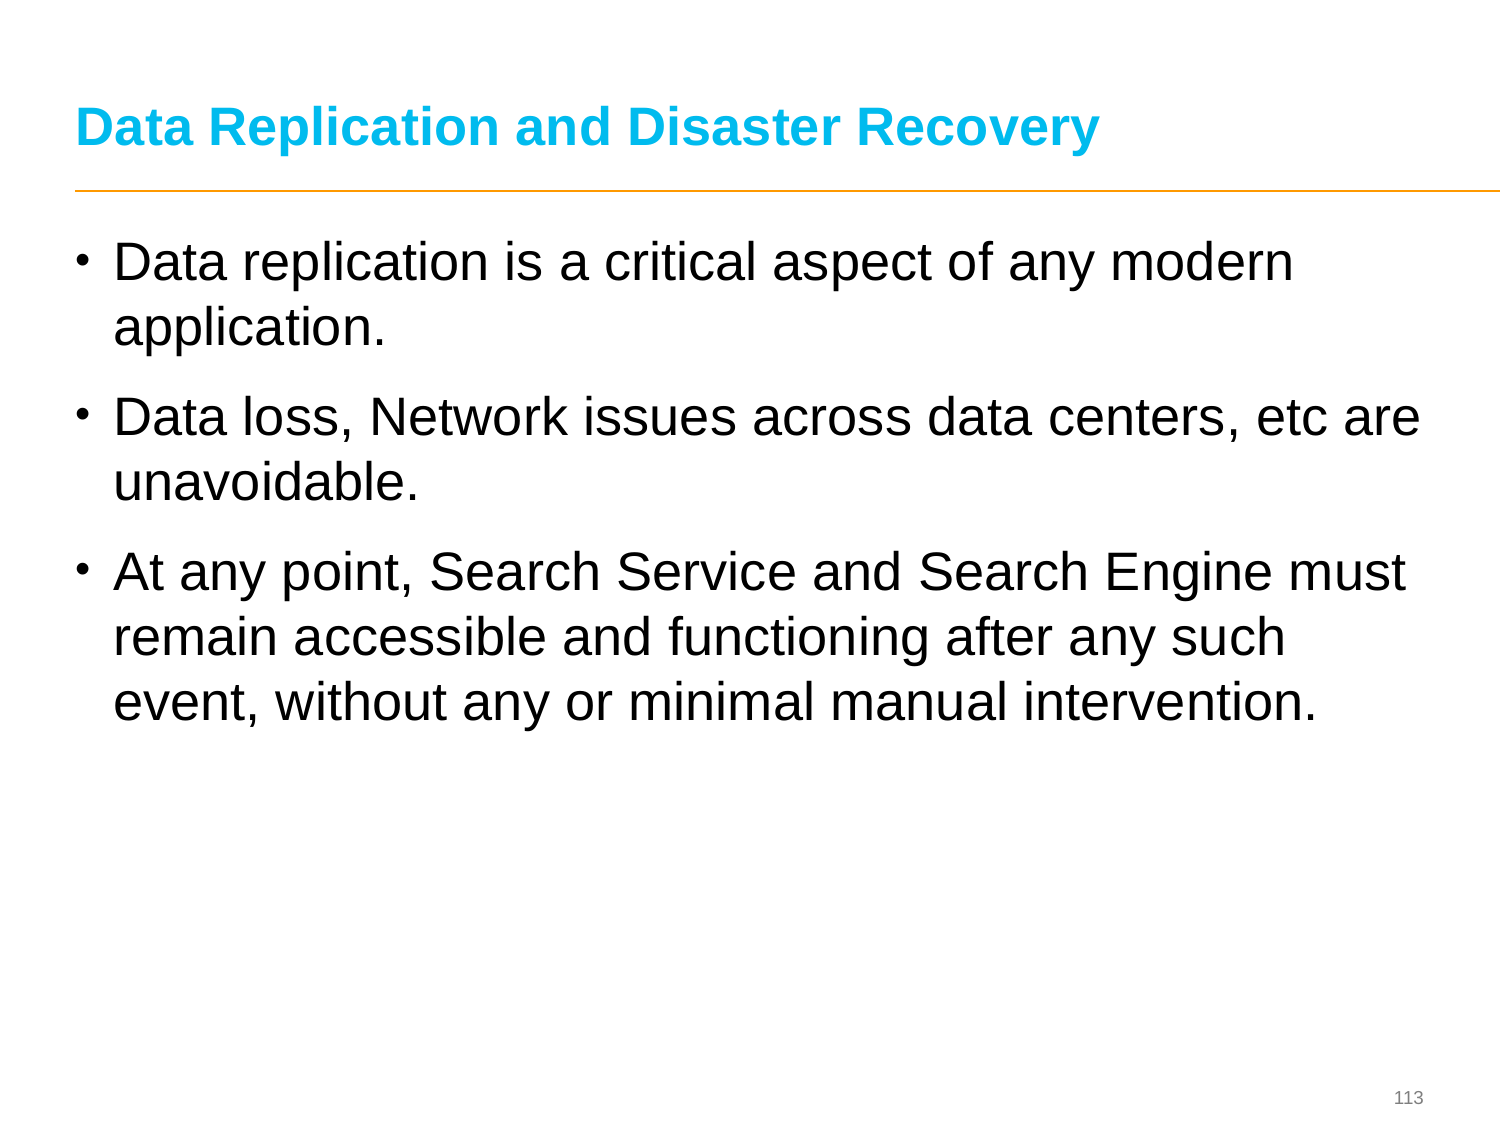

# Data Replication and Disaster Recovery
Data replication is a critical aspect of any modern application.
Data loss, Network issues across data centers, etc are unavoidable.
At any point, Search Service and Search Engine must remain accessible and functioning after any such event, without any or minimal manual intervention.